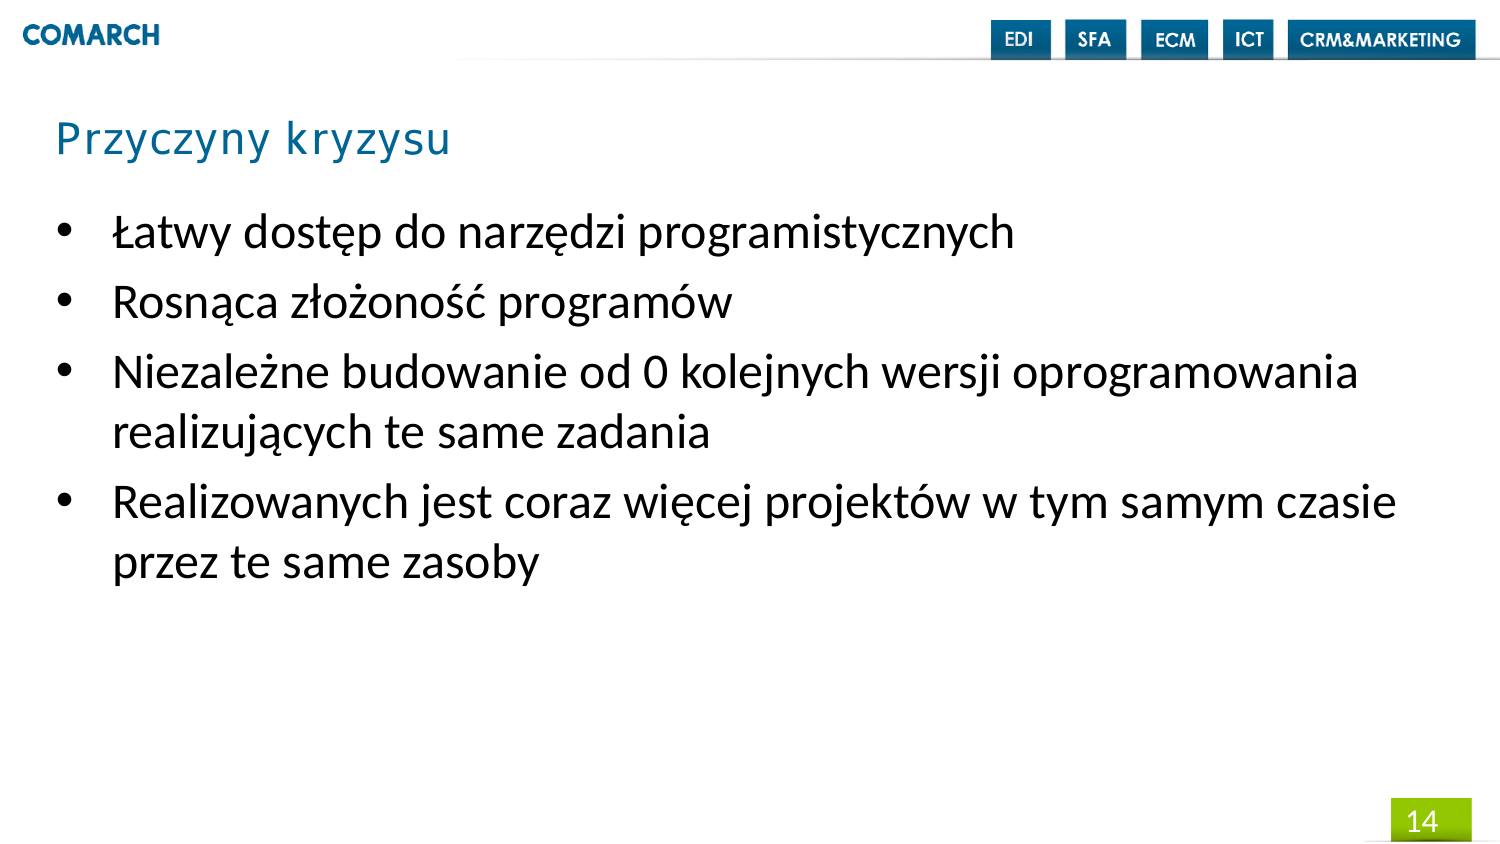

Przyczyny kryzysu
Łatwy dostęp do narzędzi programistycznych
Rosnąca złożoność programów
Niezależne budowanie od 0 kolejnych wersji oprogramowania realizujących te same zadania
Realizowanych jest coraz więcej projektów w tym samym czasie przez te same zasoby